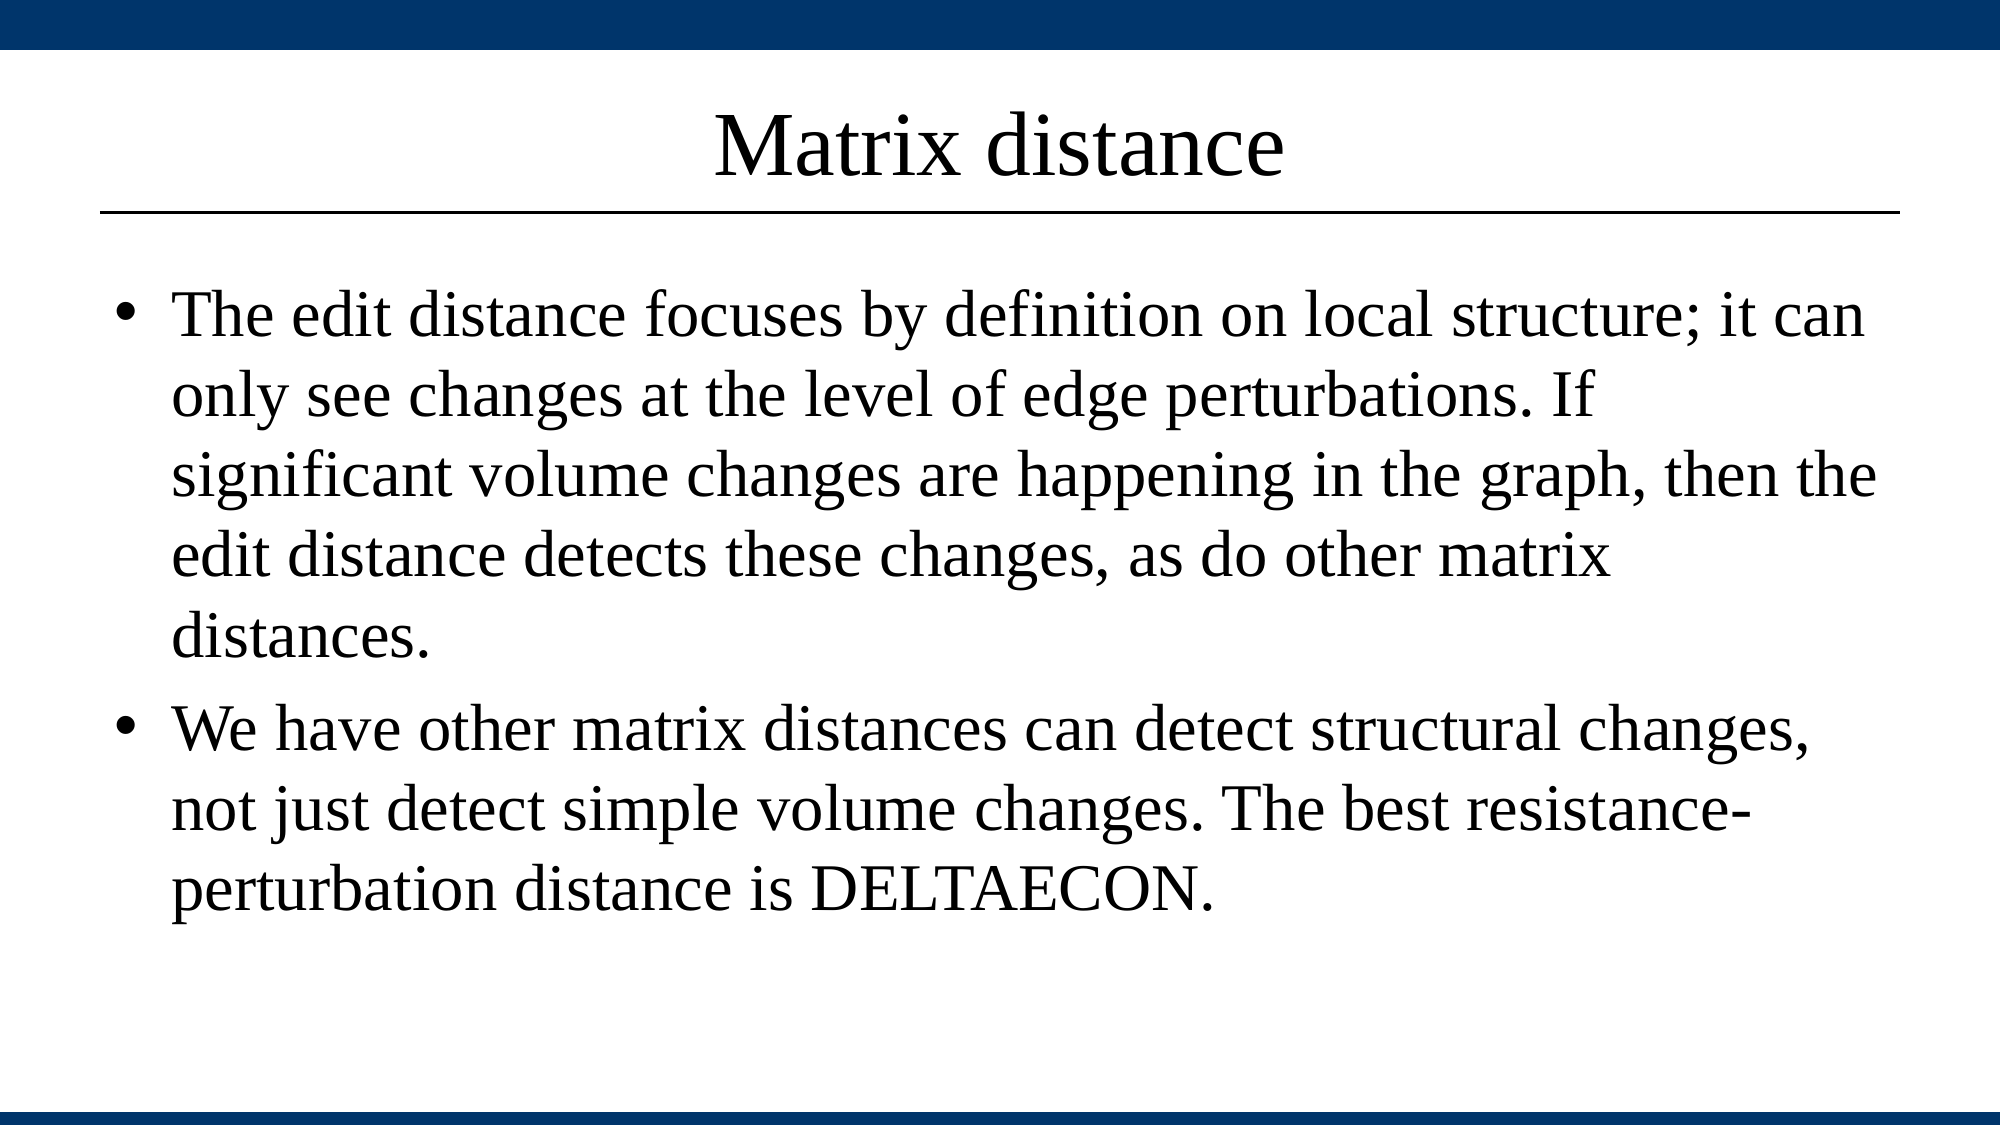

# Matrix distance
The edit distance focuses by definition on local structure; it can only see changes at the level of edge perturbations. If significant volume changes are happening in the graph, then the edit distance detects these changes, as do other matrix distances.
We have other matrix distances can detect structural changes, not just detect simple volume changes. The best resistance-perturbation distance is DELTAECON.